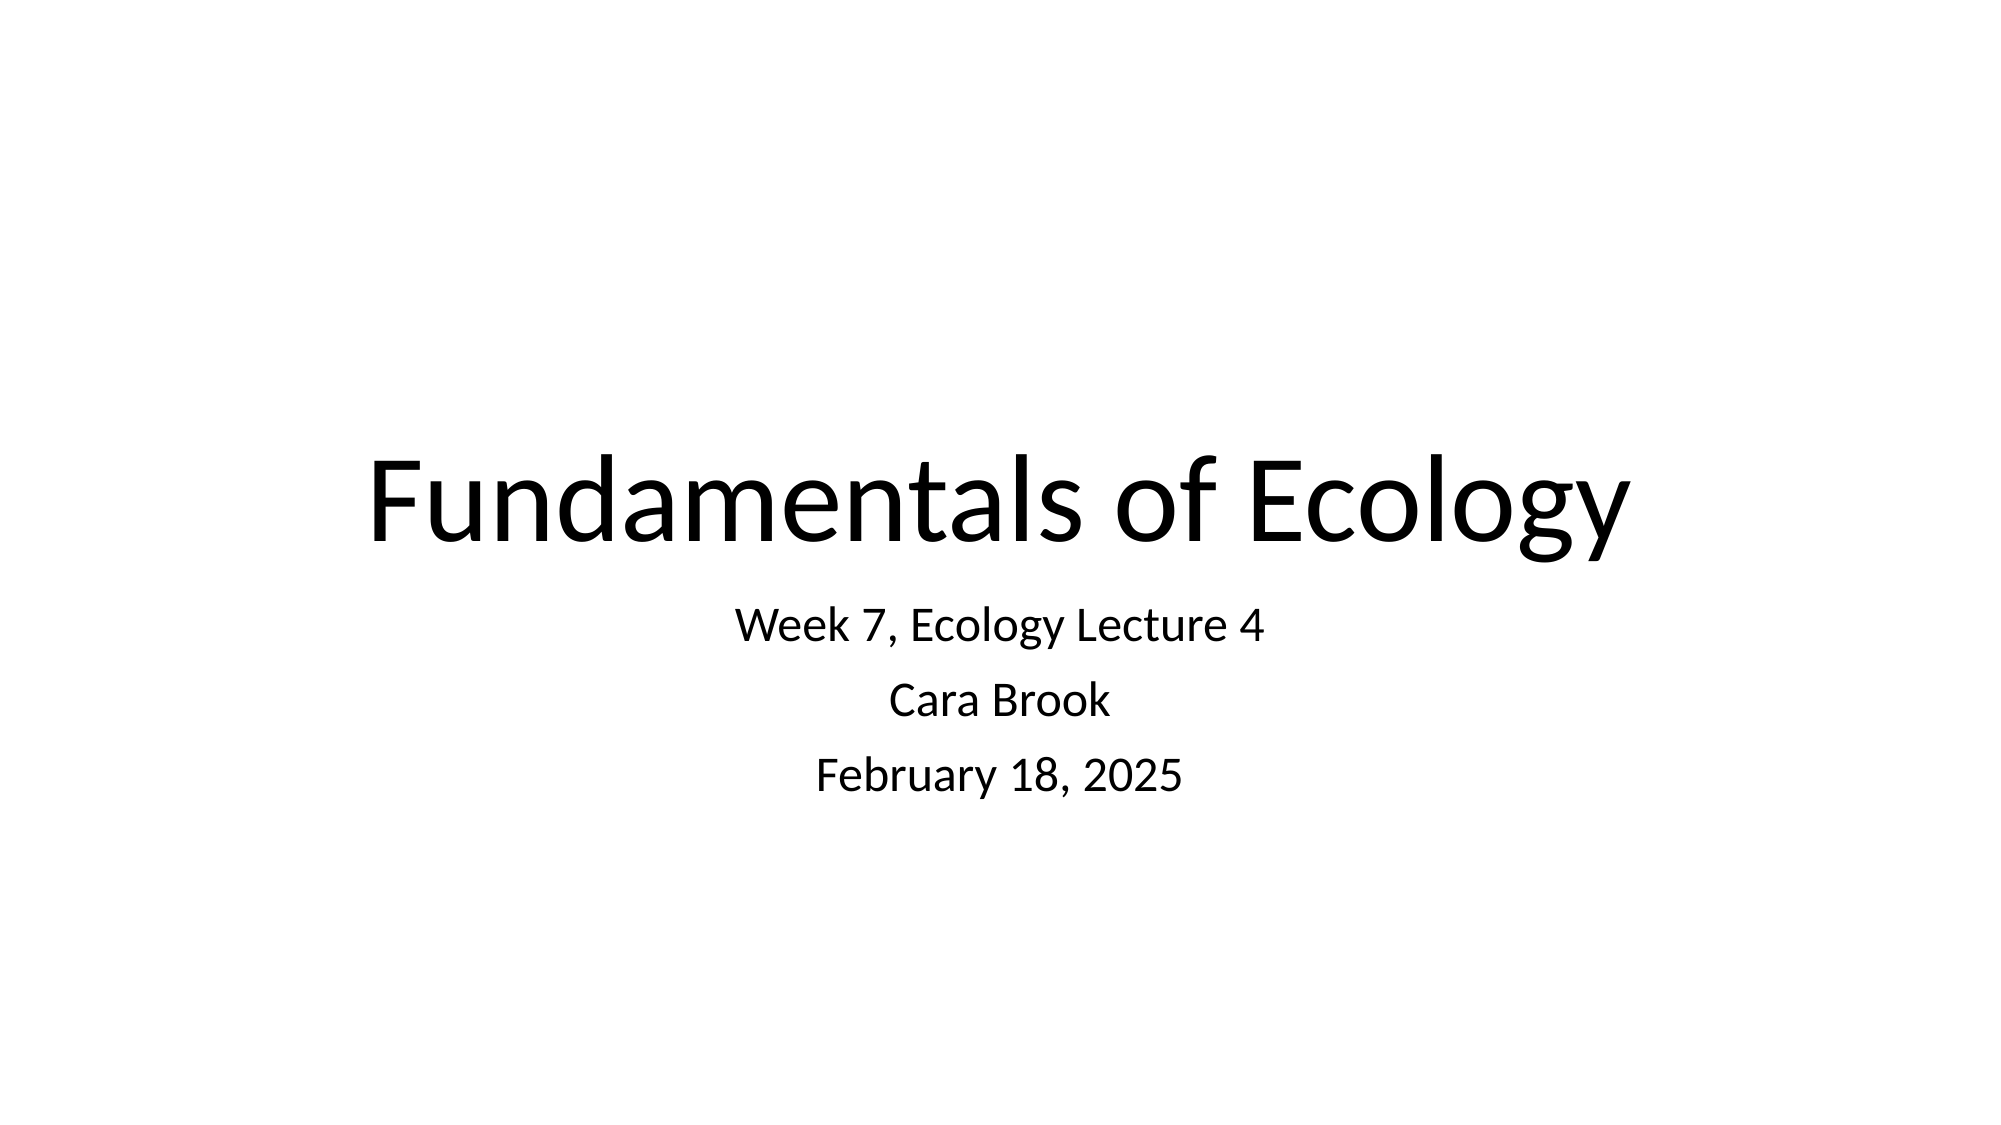

# Fundamentals of Ecology
Week 7, Ecology Lecture 4
Cara Brook
February 18, 2025